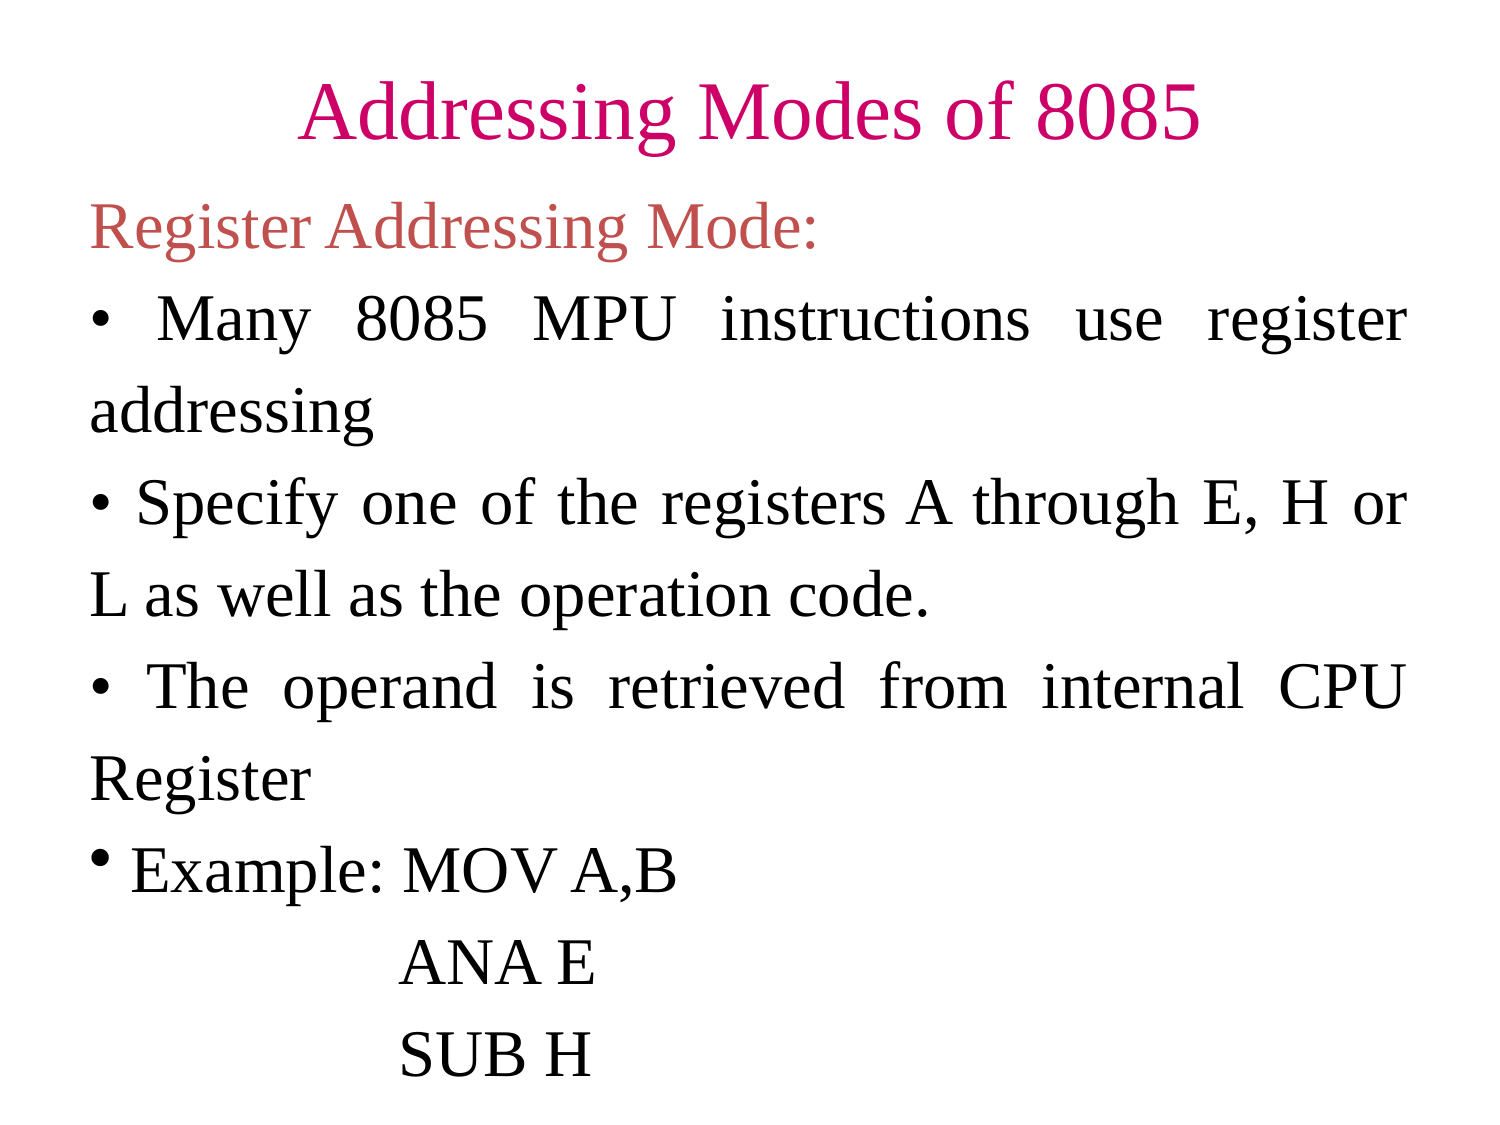

Addressing Modes of 8085
Register Addressing Mode:
• Many 8085 MPU instructions use register addressing
• Specify one of the registers A through E, H or L as well as the operation code.
• The operand is retrieved from internal CPU Register
 Example: MOV A,B
     ANA E
     SUB H